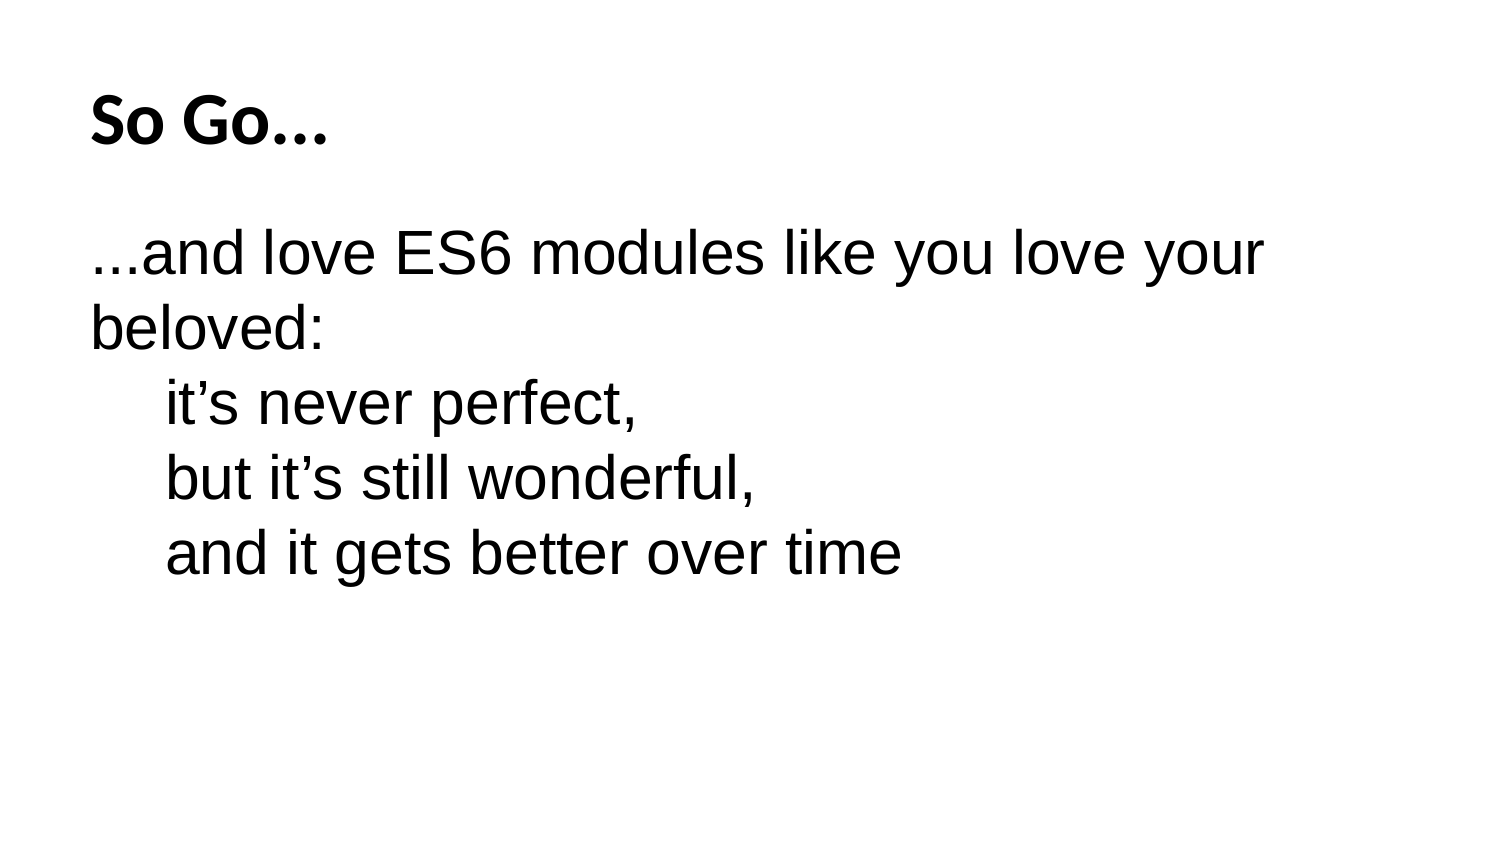

# So Go...
...and love ES6 modules like you love your beloved:
it’s never perfect,
but it’s still wonderful,
and it gets better over time